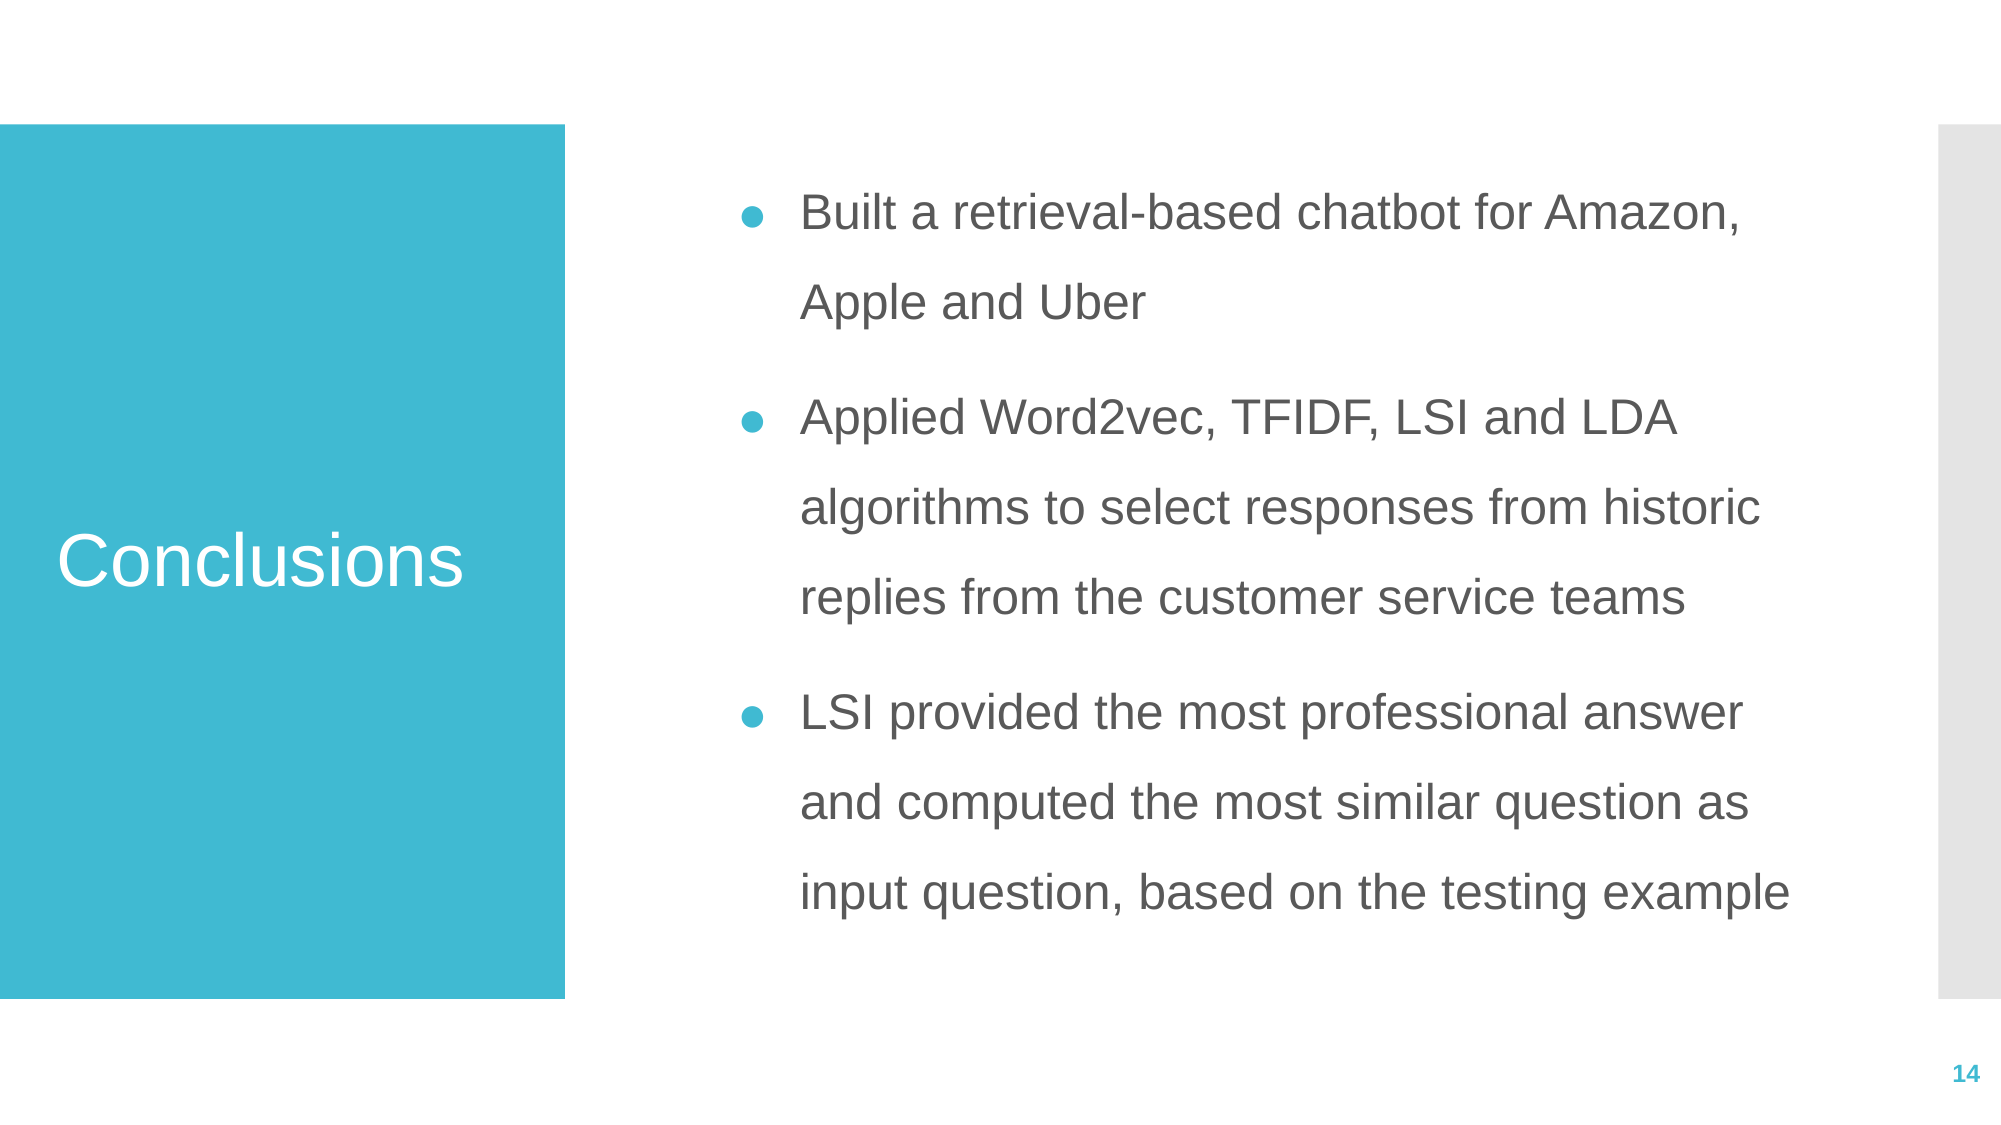

Built a retrieval-based chatbot for Amazon, Apple and Uber
Applied Word2vec, TFIDF, LSI and LDA algorithms to select responses from historic replies from the customer service teams
LSI provided the most professional answer and computed the most similar question as input question, based on the testing example

# Conclusions
14